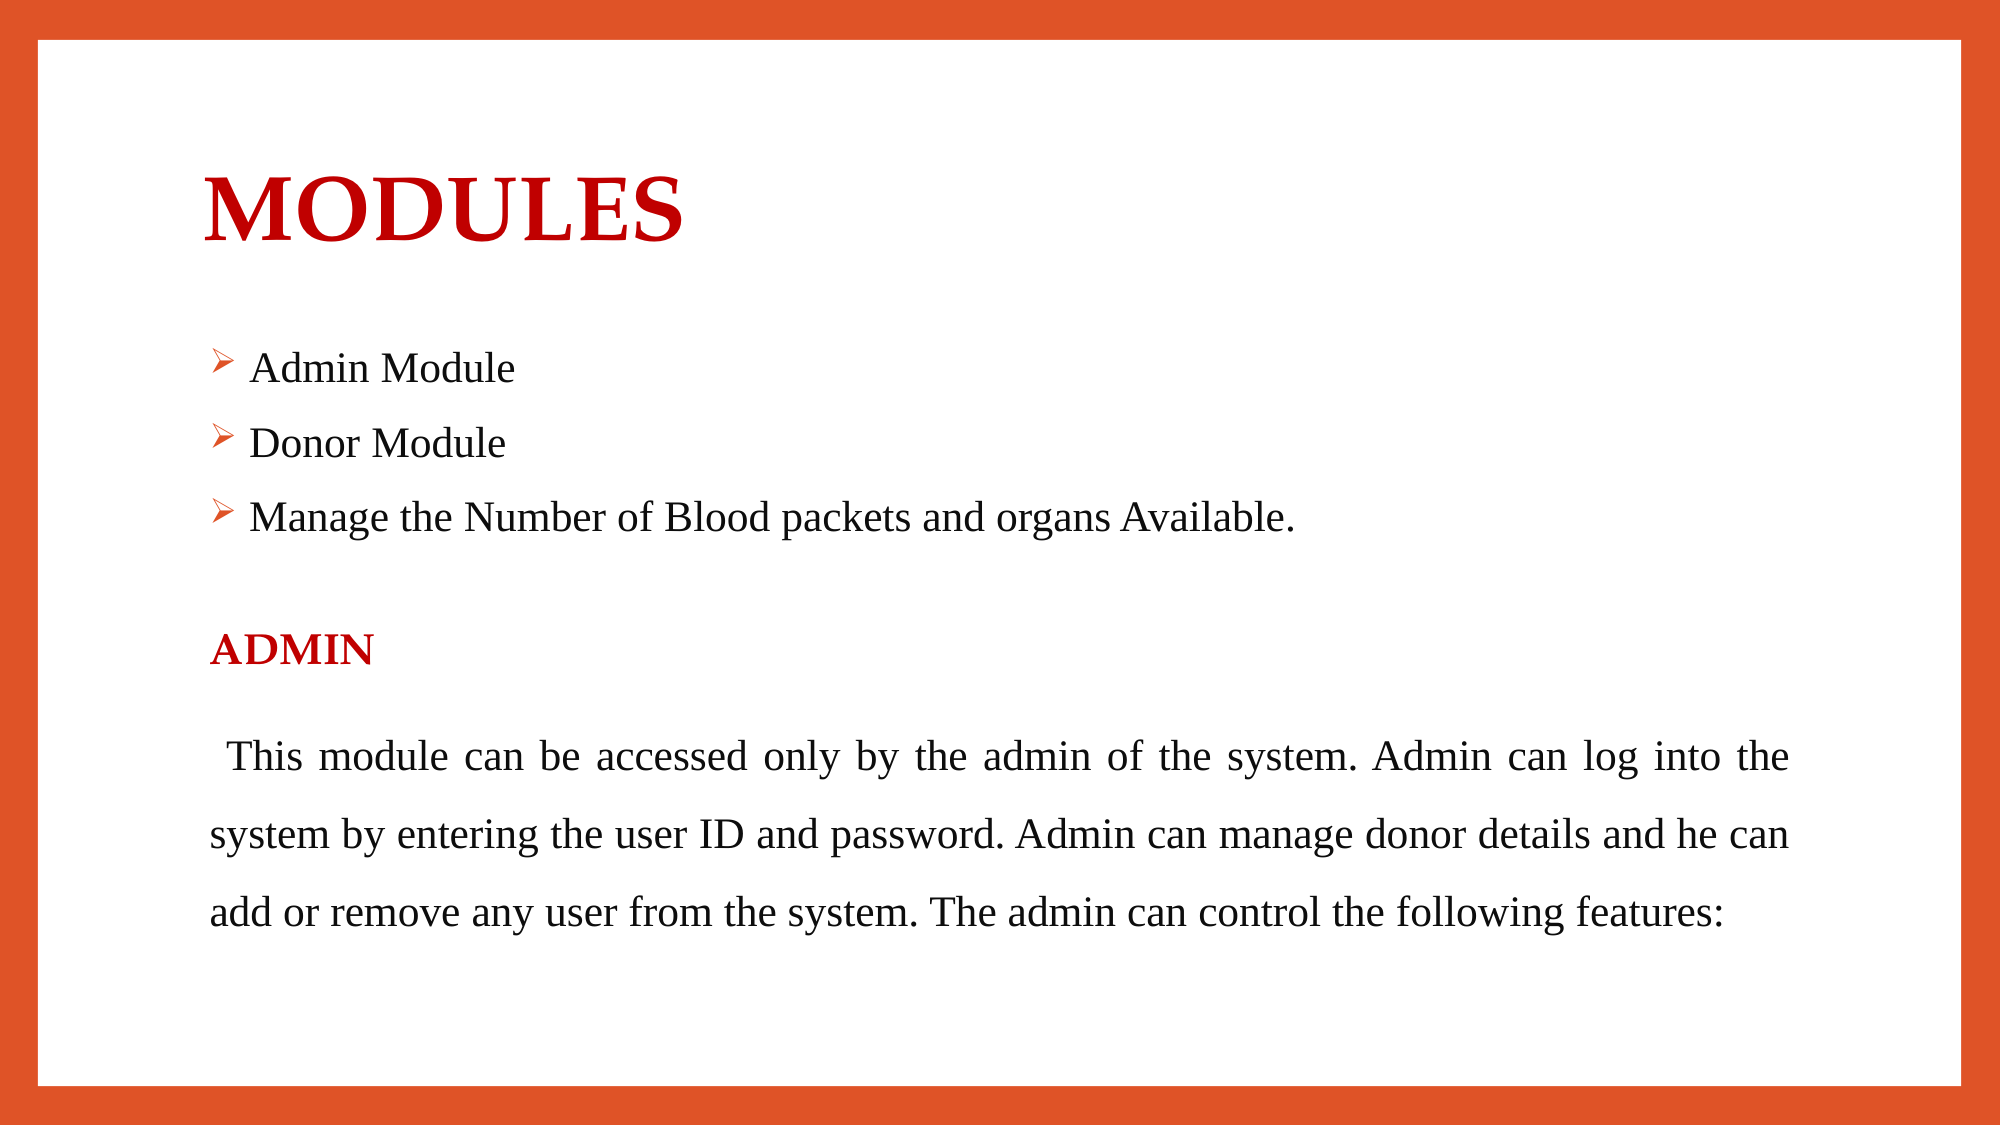

# MODULES
 Admin Module
 Donor Module
 Manage the Number of Blood packets and organs Available.
ADMIN
	 This module can be accessed only by the admin of the system. Admin can log into the system by entering the user ID and password. Admin can manage donor details and he can add or remove any user from the system. The admin can control the following features: